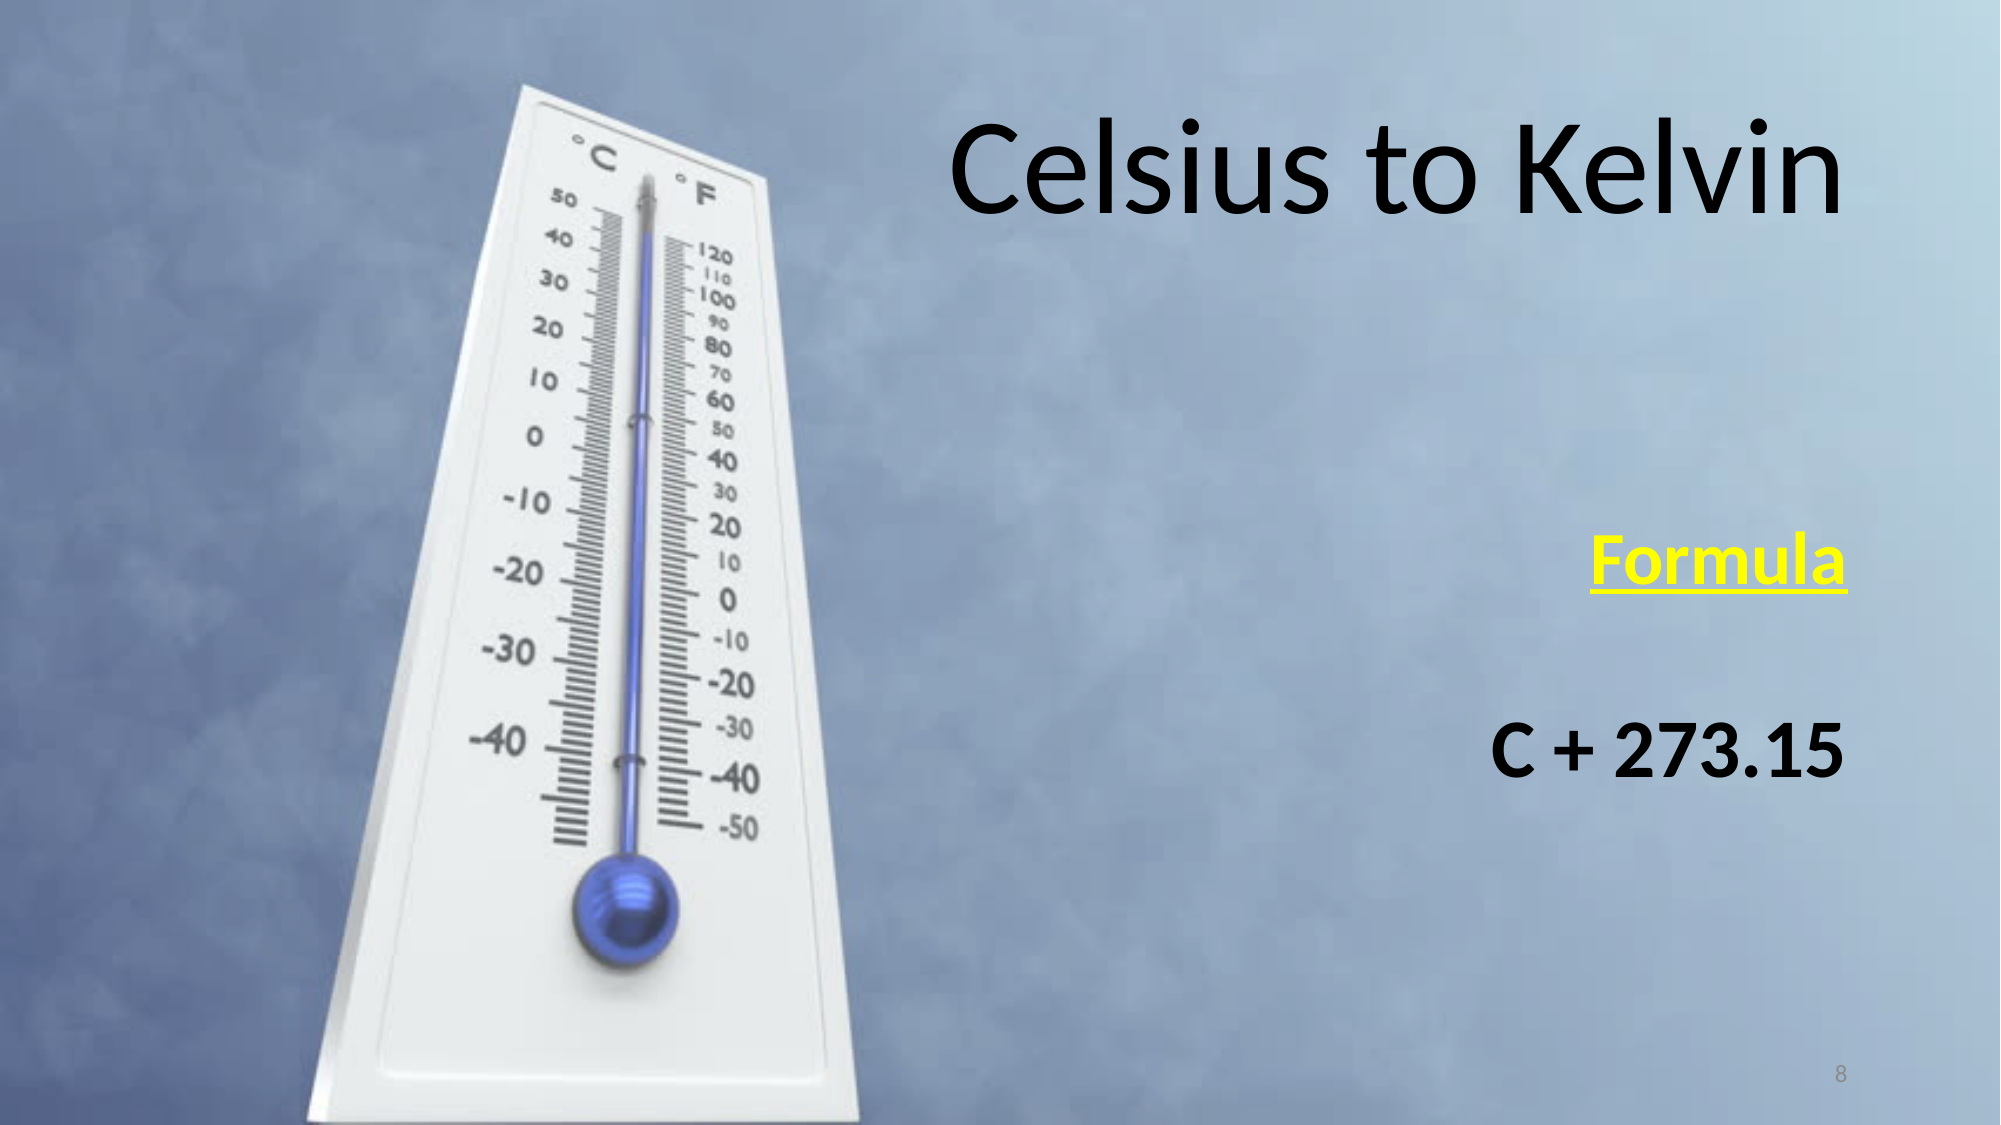

# Celsius to Kelvin

Formula

C + 273.15
8